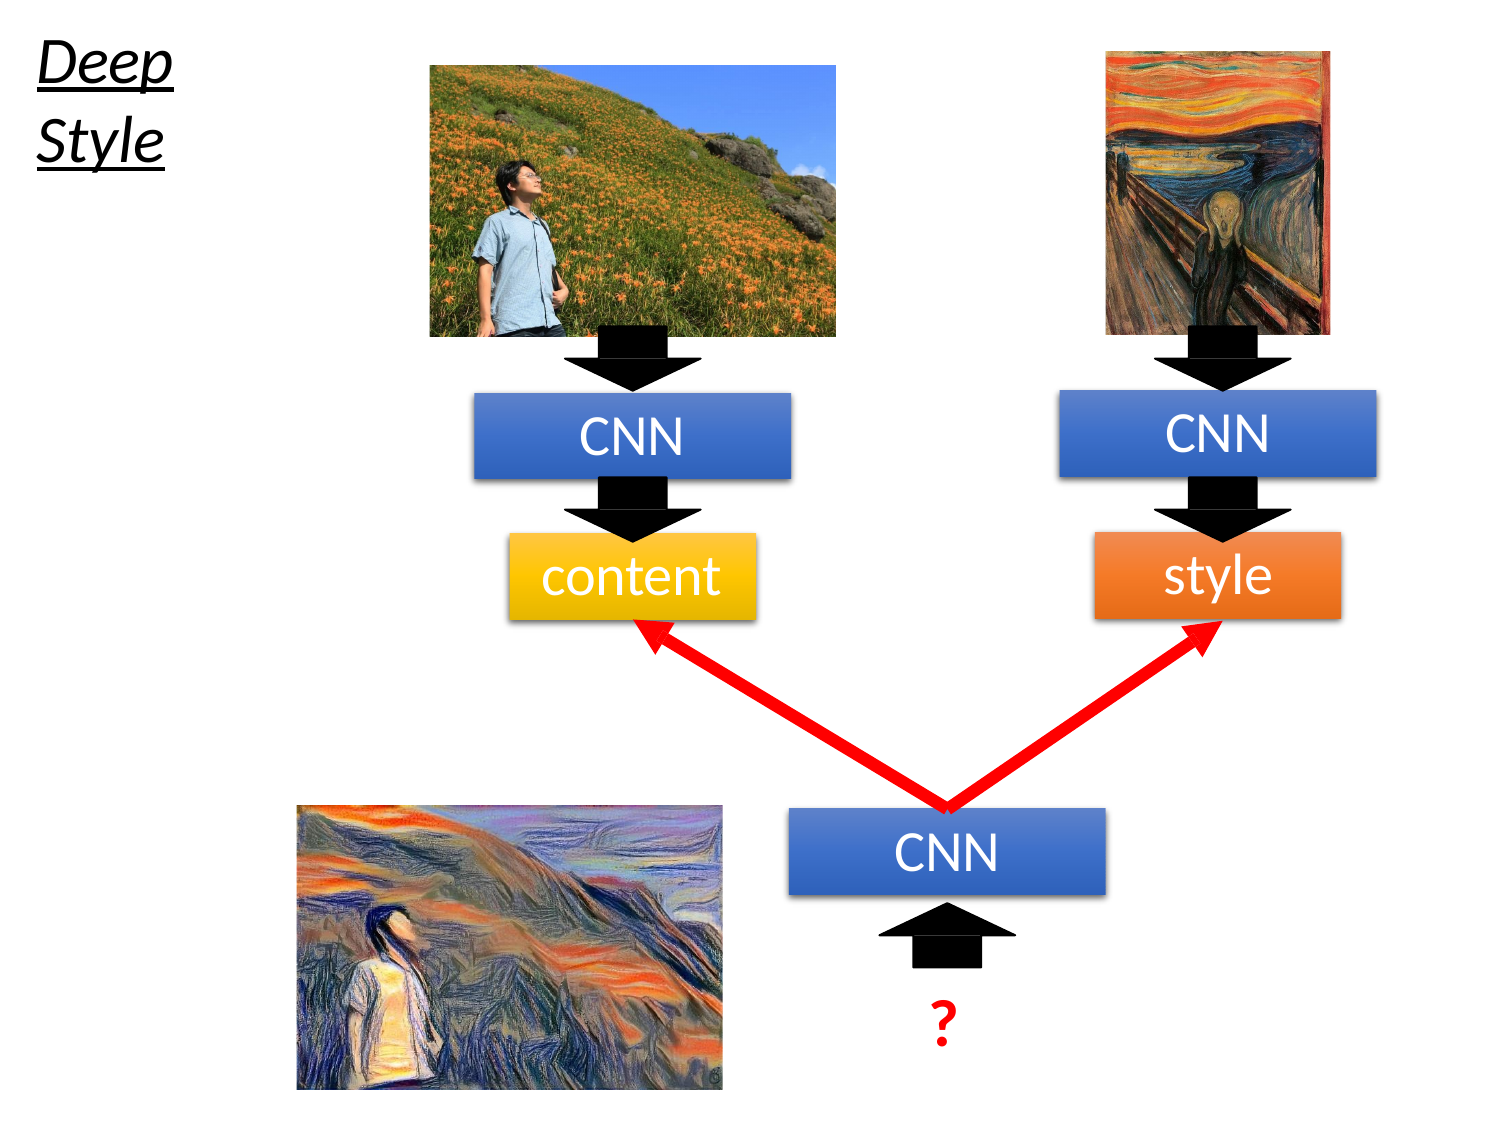

# Deep Style

CNN

CNN

style
content

CNN

?